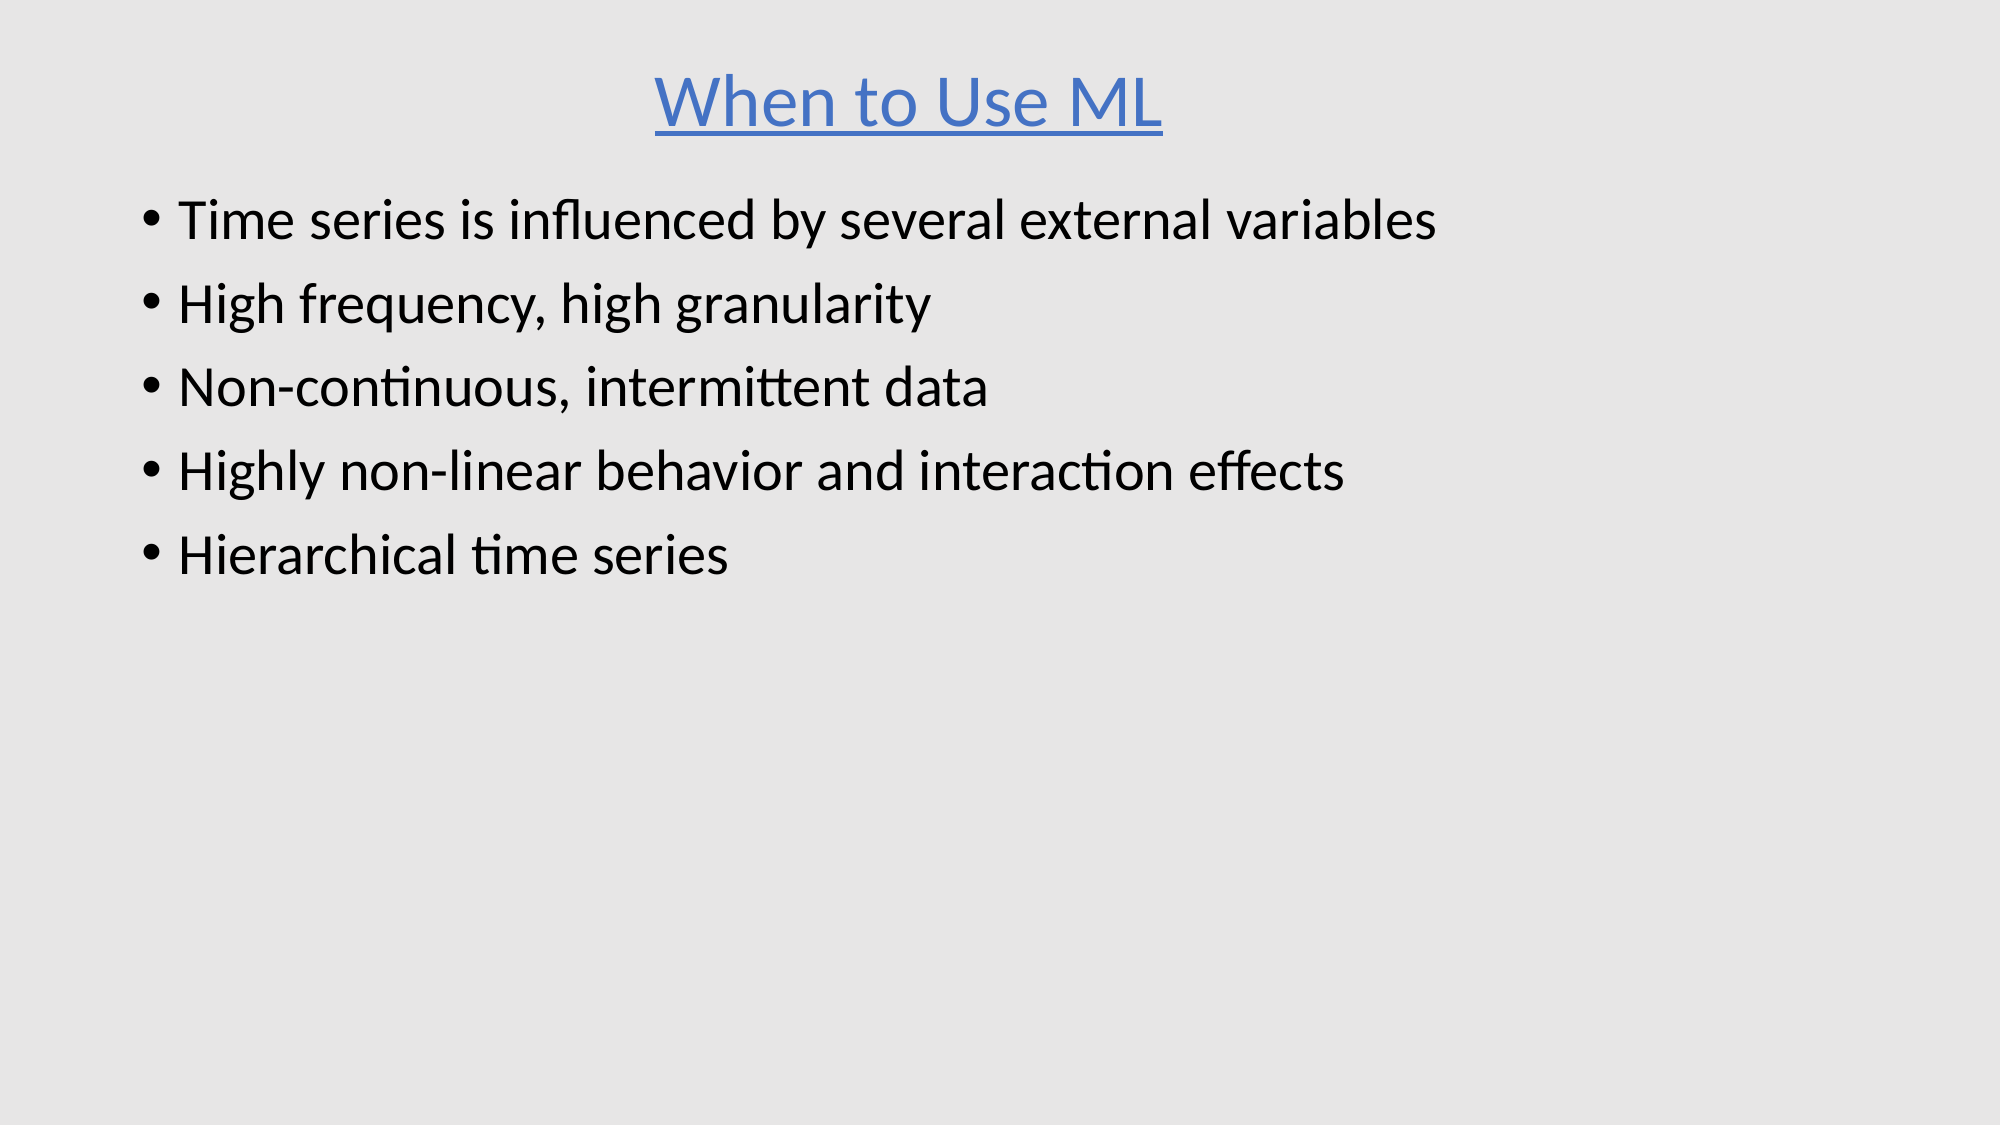

When to Use ML
Time series is influenced by several external variables
High frequency, high granularity
Non-continuous, intermittent data
Highly non-linear behavior and interaction effects
Hierarchical time series